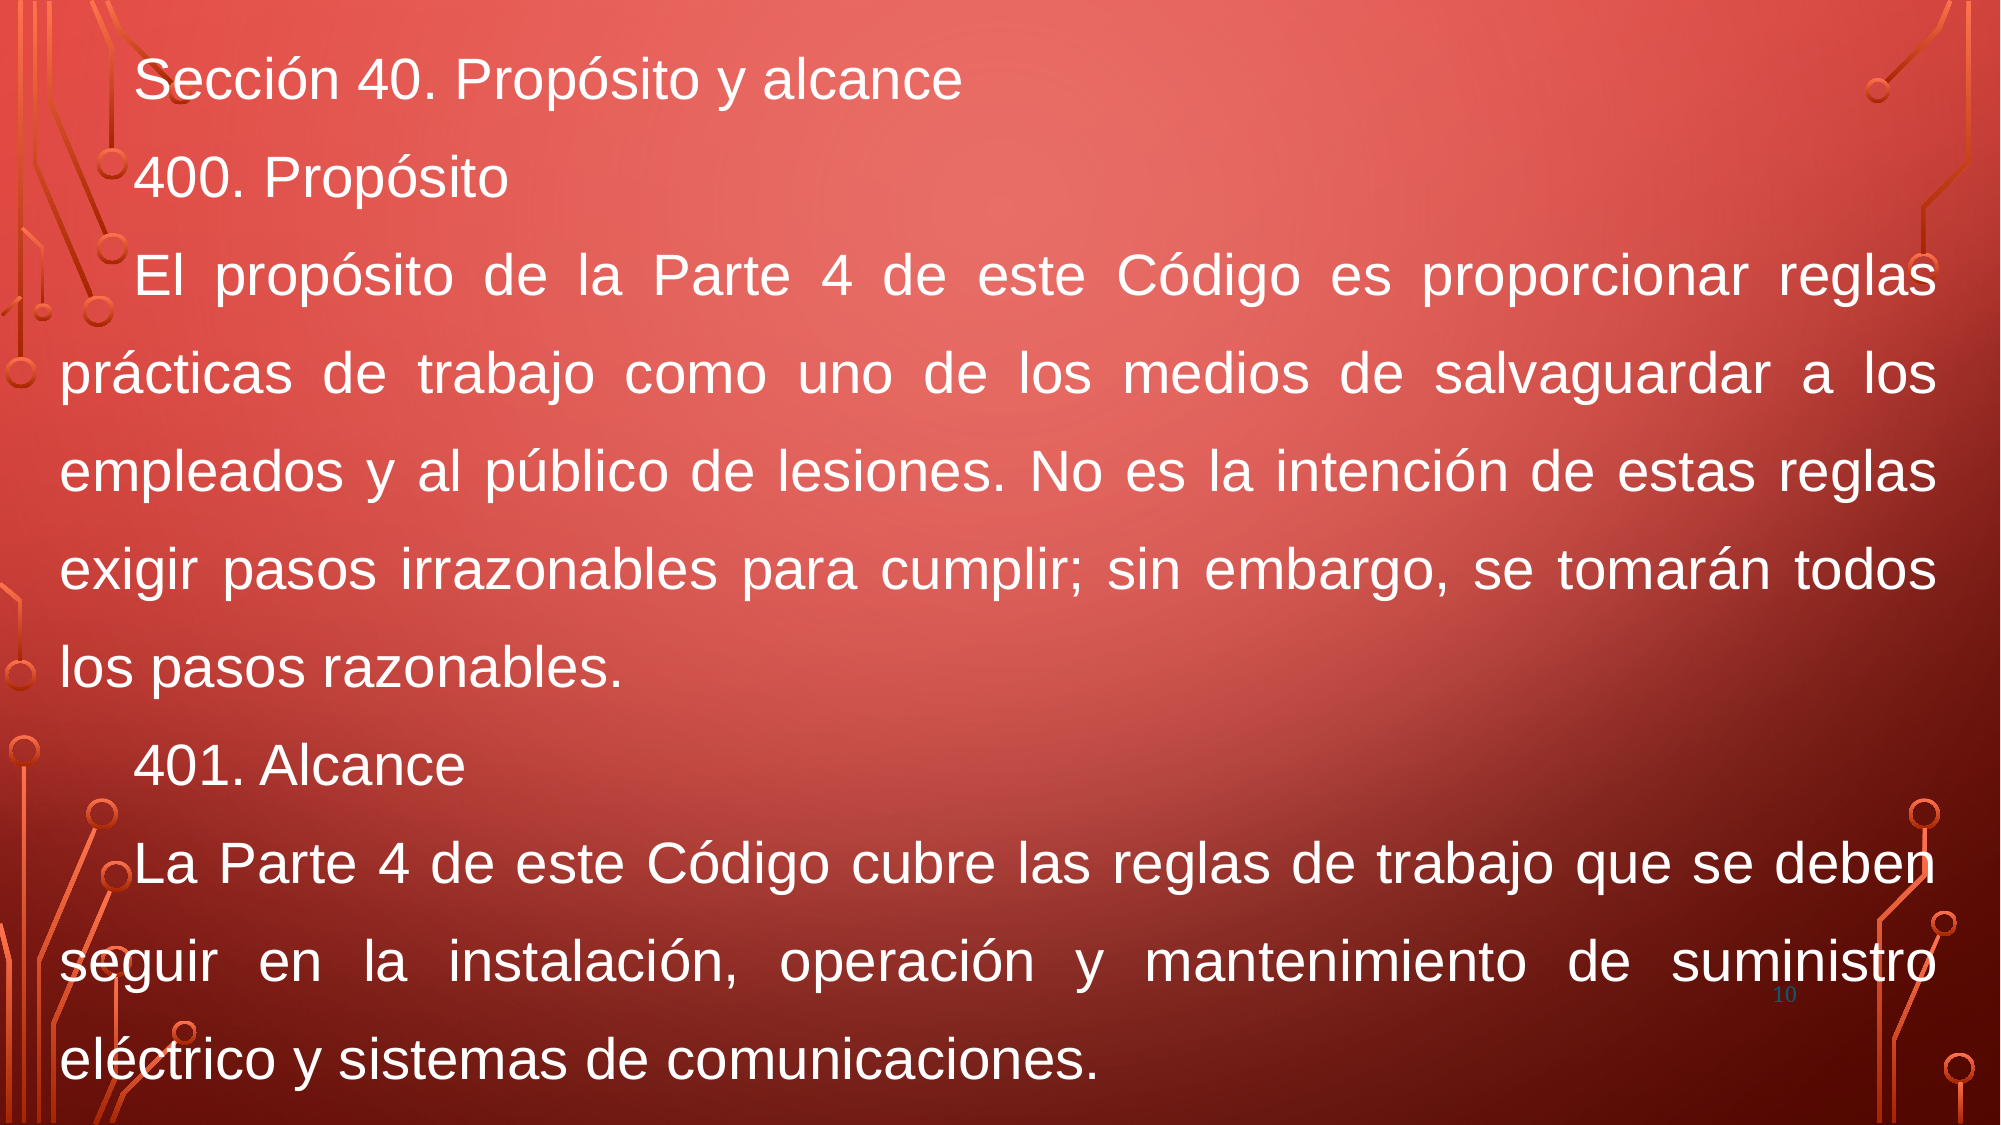

Sección 40. Propósito y alcance
400. Propósito
El propósito de la Parte 4 de este Código es proporcionar reglas prácticas de trabajo como uno de los medios de salvaguardar a los empleados y al público de lesiones. No es la intención de estas reglas exigir pasos irrazonables para cumplir; sin embargo, se tomarán todos los pasos razonables.
401. Alcance
La Parte 4 de este Código cubre las reglas de trabajo que se deben seguir en la instalación, operación y mantenimiento de suministro eléctrico y sistemas de comunicaciones.
10